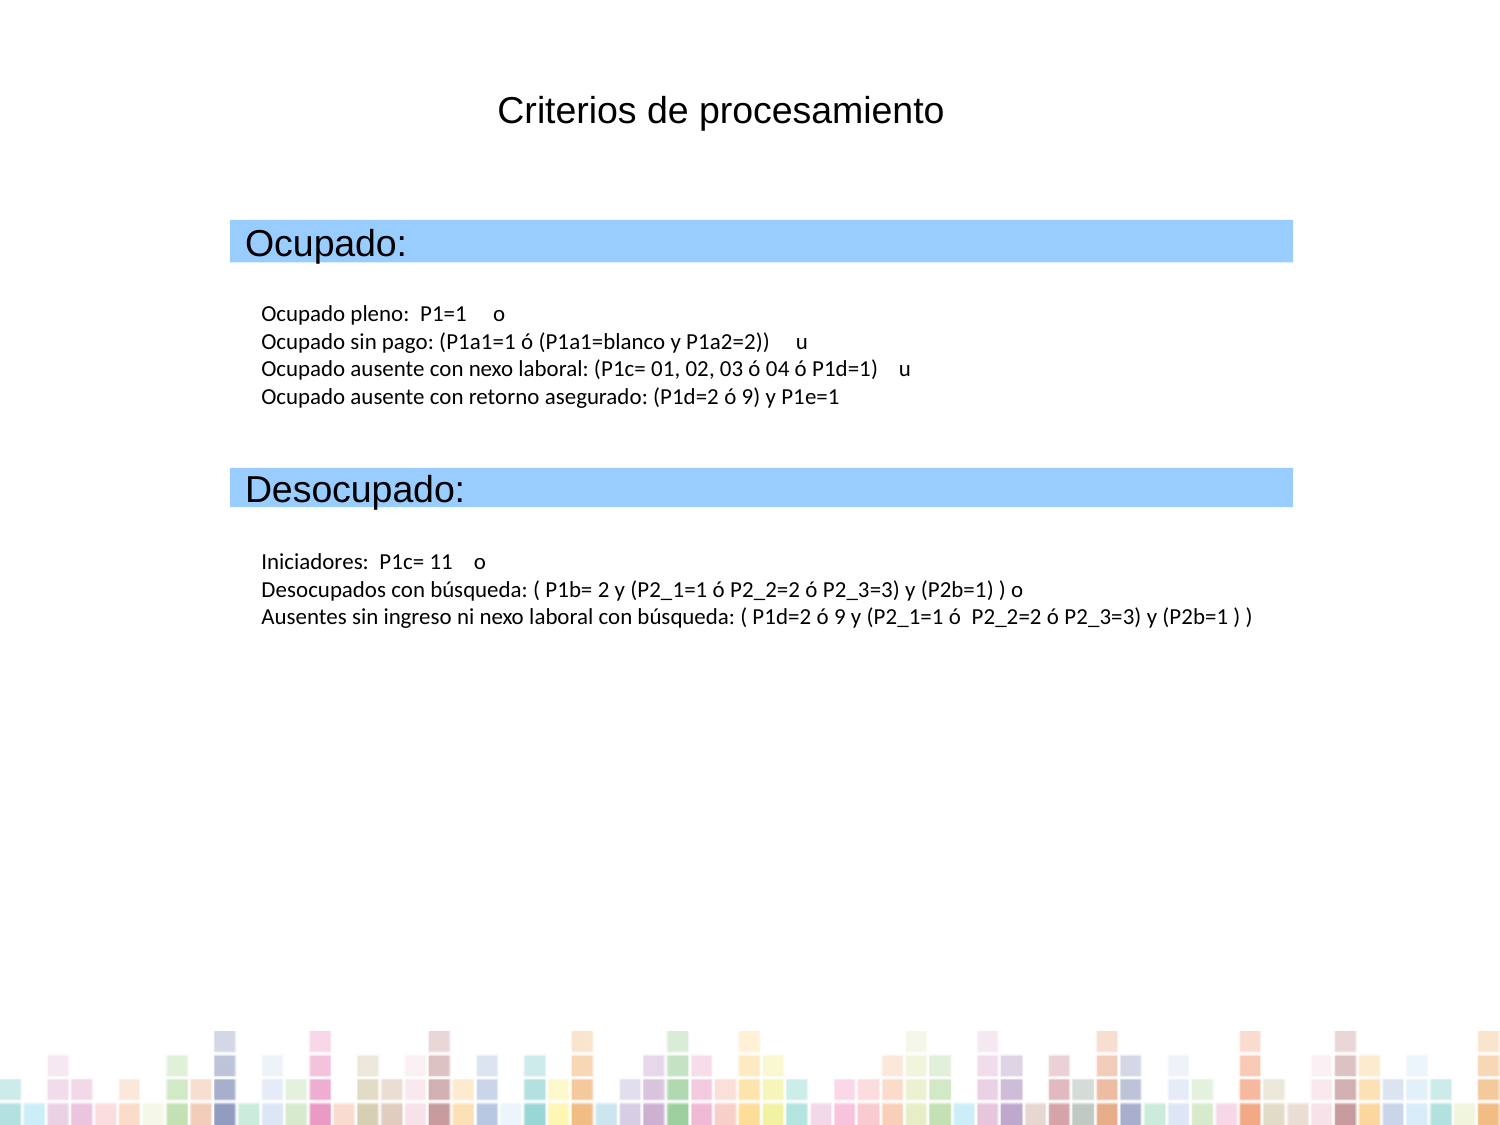

Criterios de procesamiento
Ocupado:
 Ocupado pleno:  P1=1     o
 Ocupado sin pago: (P1a1=1 ó (P1a1=blanco y P1a2=2))     u
 Ocupado ausente con nexo laboral: (P1c= 01, 02, 03 ó 04 ó P1d=1)    u
 Ocupado ausente con retorno asegurado: (P1d=2 ó 9) y P1e=1
Desocupado:
 Iniciadores:  P1c= 11    o
 Desocupados con búsqueda: ( P1b= 2 y (P2_1=1 ó P2_2=2 ó P2_3=3) y (P2b=1) ) o
 Ausentes sin ingreso ni nexo laboral con búsqueda: ( P1d=2 ó 9 y (P2_1=1 ó  P2_2=2 ó P2_3=3) y (P2b=1 ) )